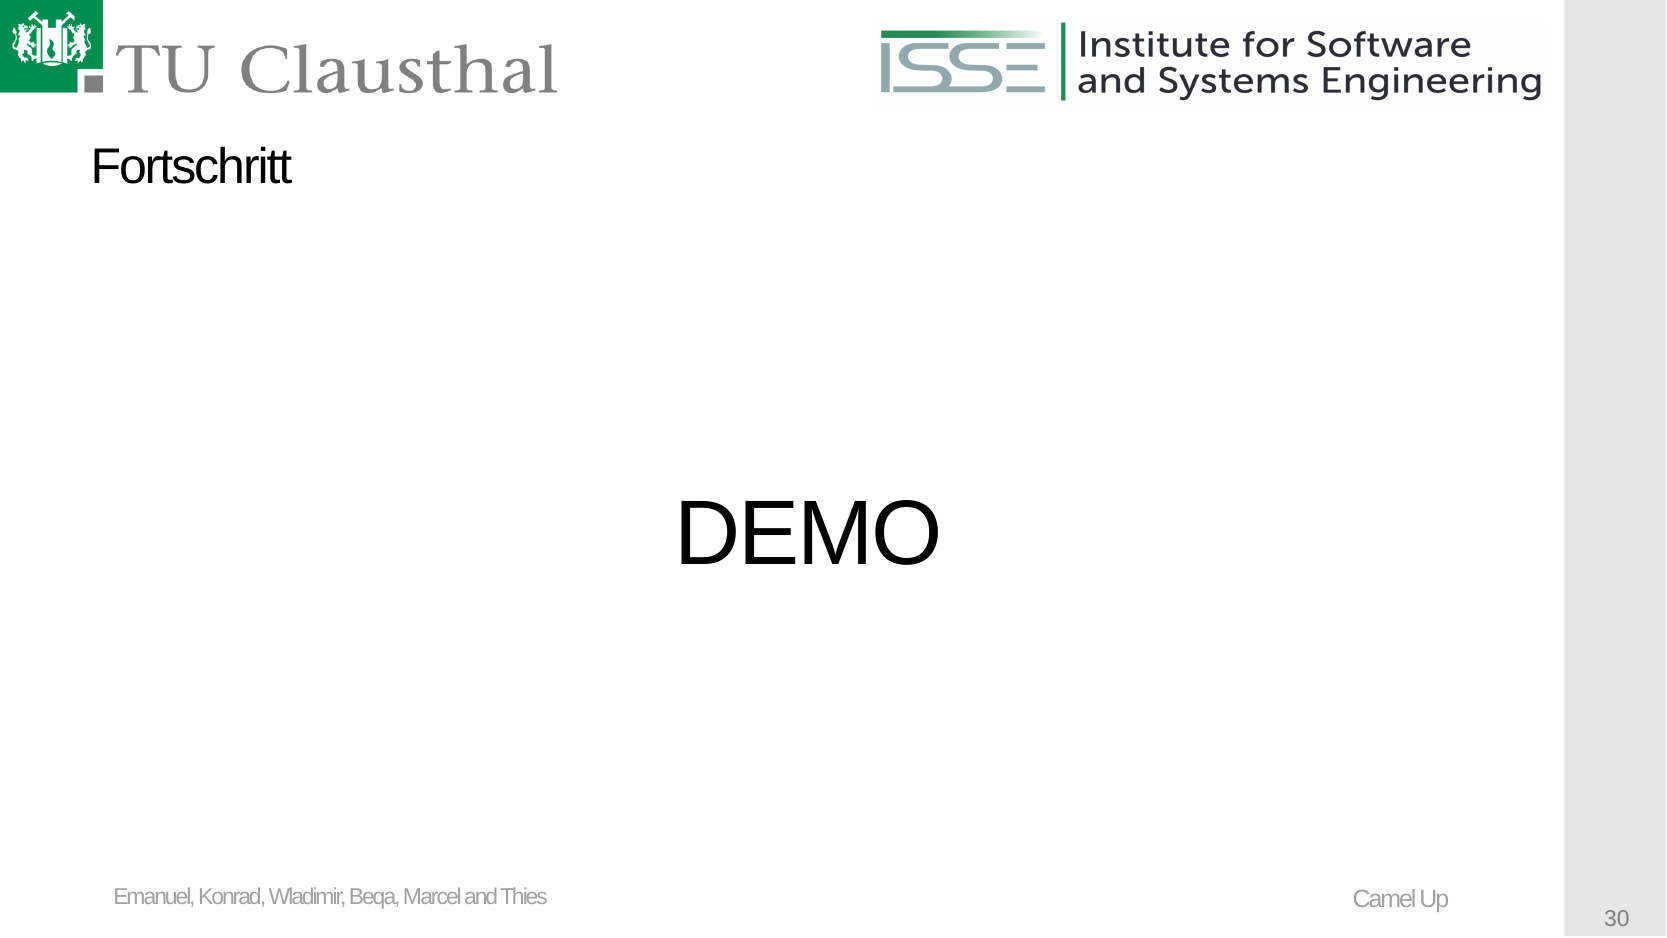

Fortschritt
# DEMO

Emanuel, Konrad, Wladimir, Beqa, Marcel and Thies

Camel Up
30